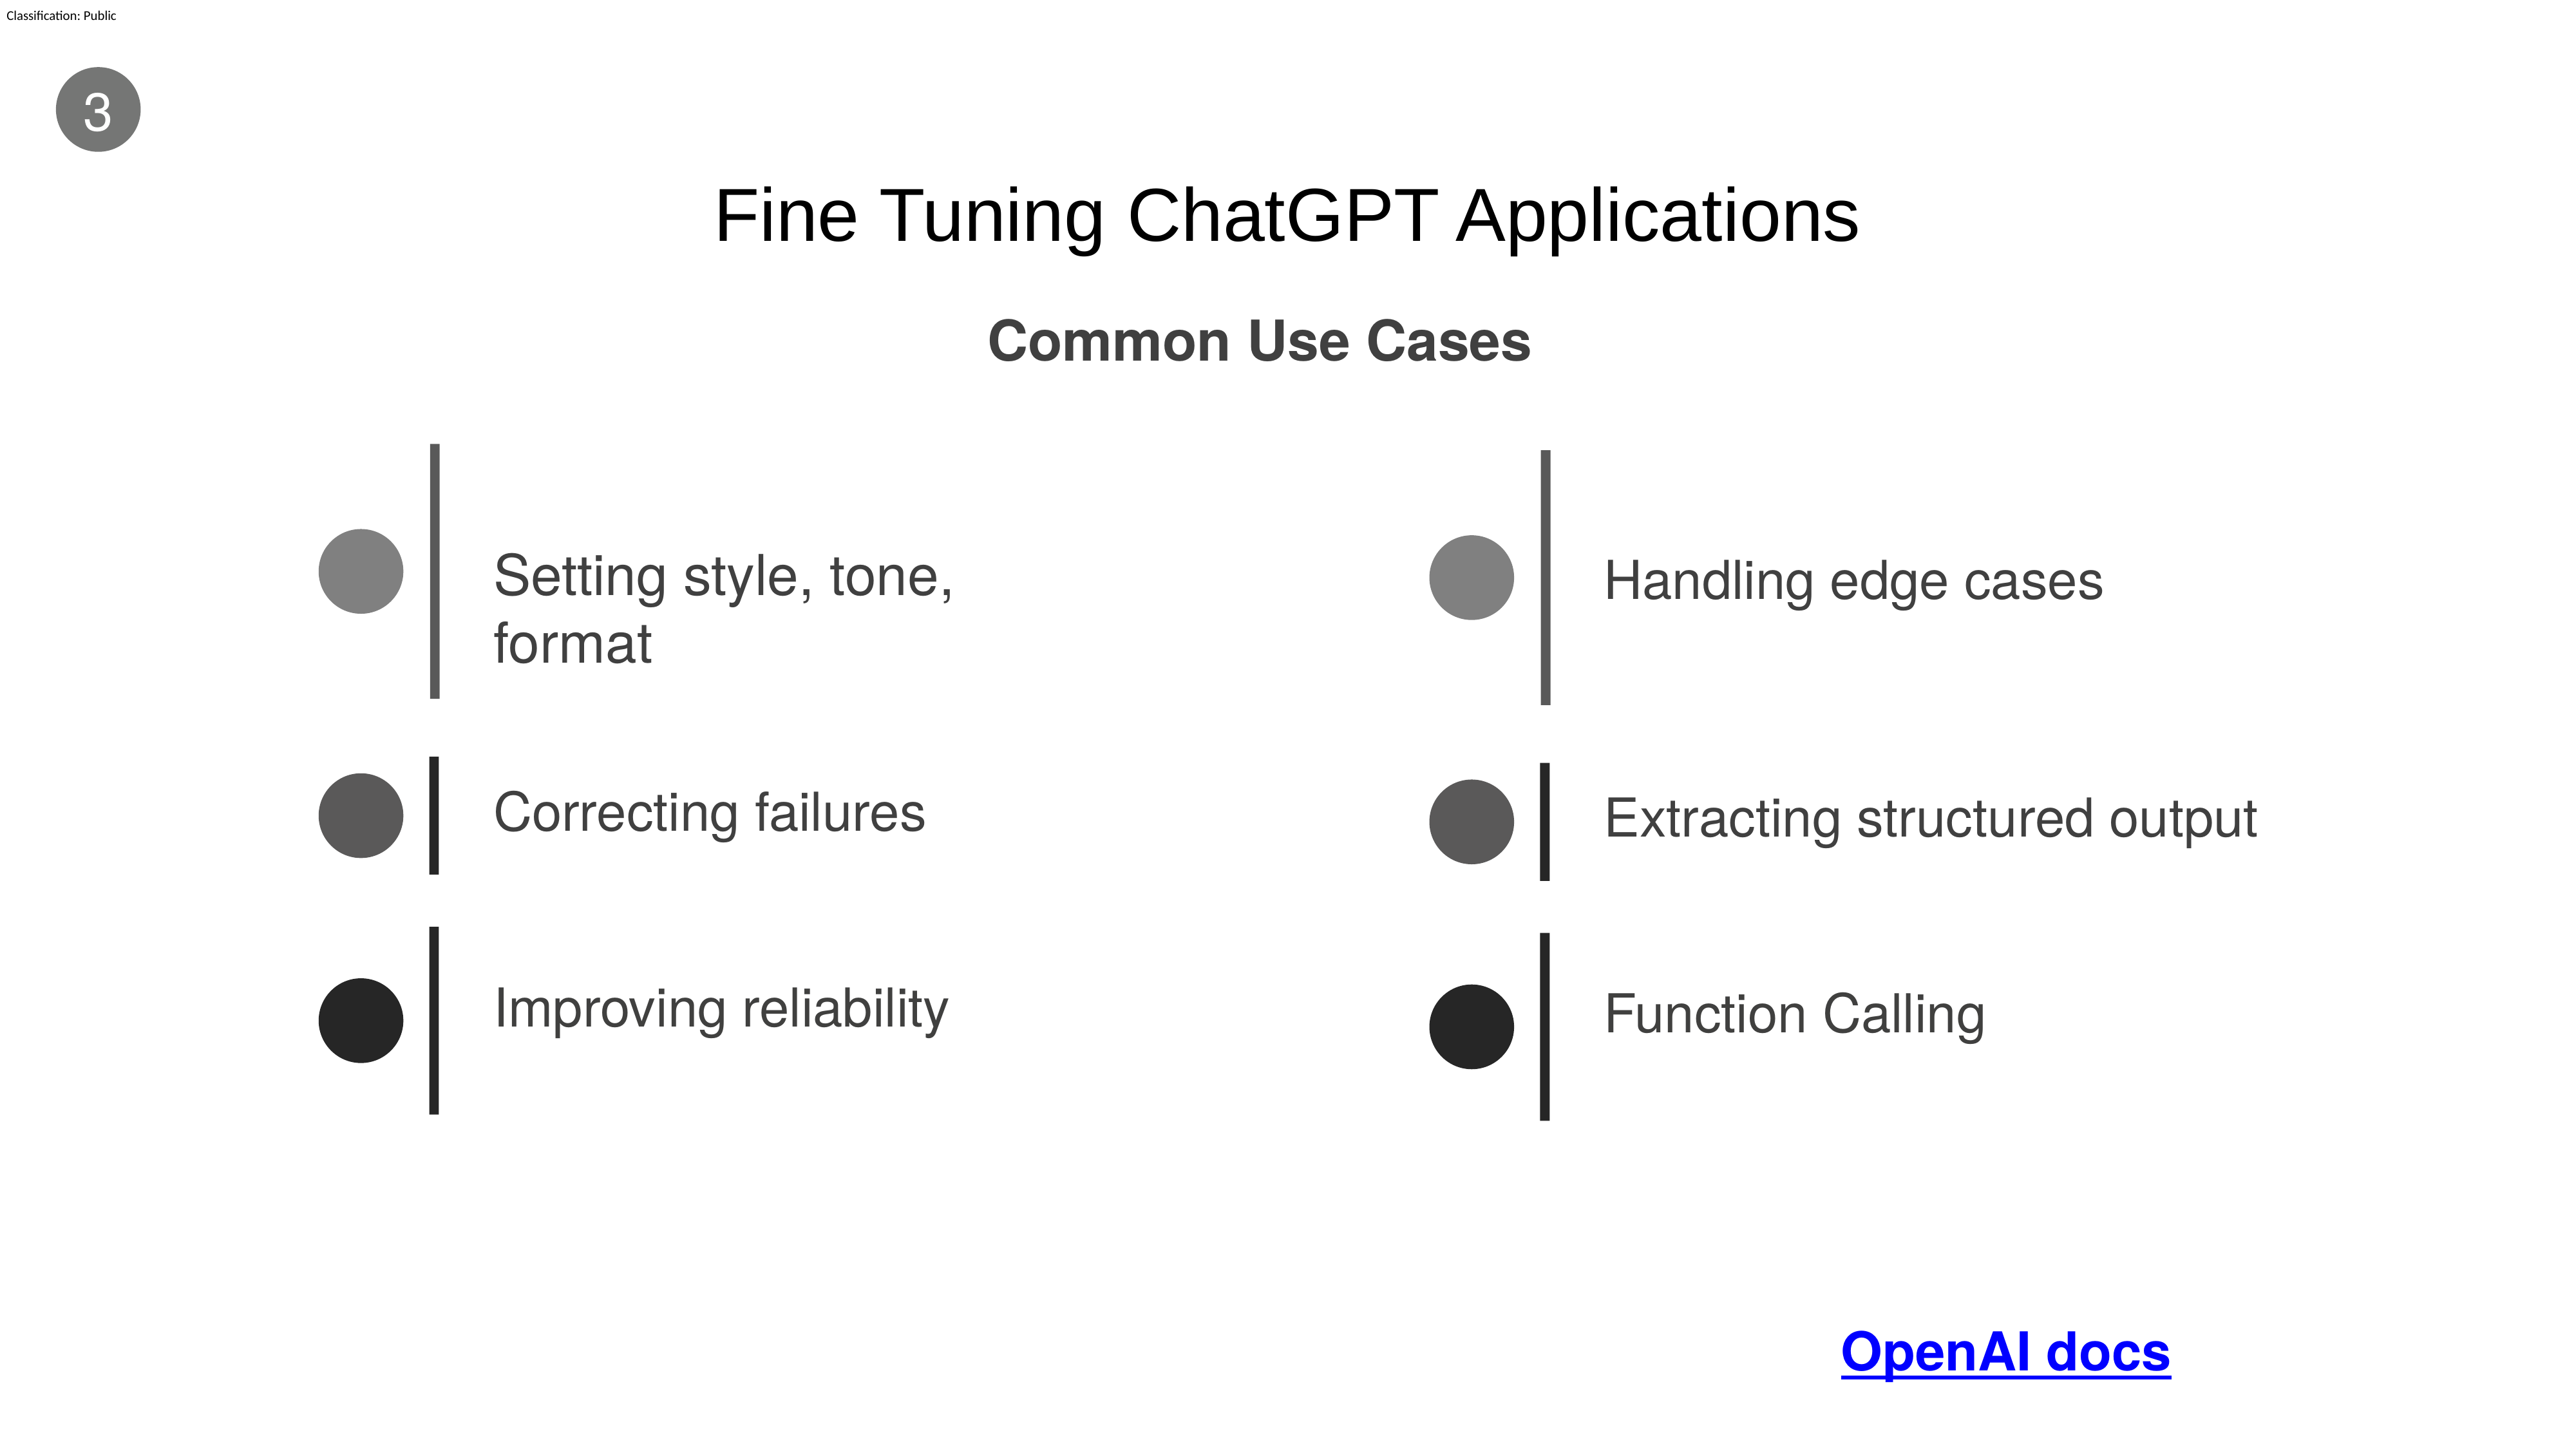

3
# Fine Tuning ChatGPT Applications
Common Use Cases

Setting style, tone, format

Handling edge cases

Correcting failures

Extracting structured output

Improving reliability
Function Calling

OpenAI docs